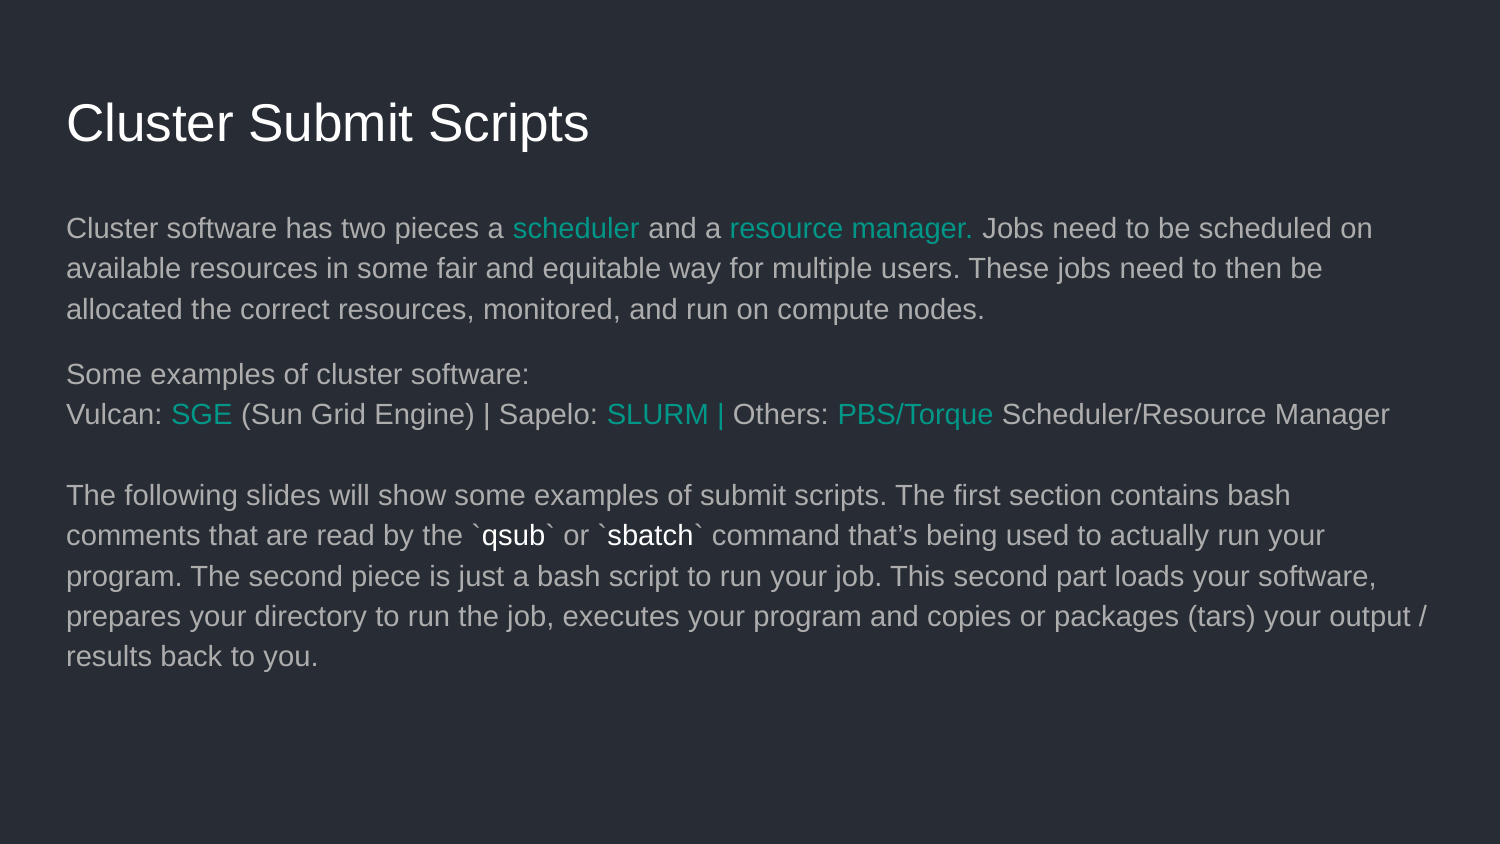

# Cluster Submit Scripts
Cluster software has two pieces a scheduler and a resource manager. Jobs need to be scheduled on available resources in some fair and equitable way for multiple users. These jobs need to then be allocated the correct resources, monitored, and run on compute nodes.
Some examples of cluster software:
Vulcan: SGE (Sun Grid Engine) | Sapelo: SLURM | Others: PBS/Torque Scheduler/Resource Manager
The following slides will show some examples of submit scripts. The first section contains bash comments that are read by the `qsub` or `sbatch` command that’s being used to actually run your program. The second piece is just a bash script to run your job. This second part loads your software, prepares your directory to run the job, executes your program and copies or packages (tars) your output / results back to you.